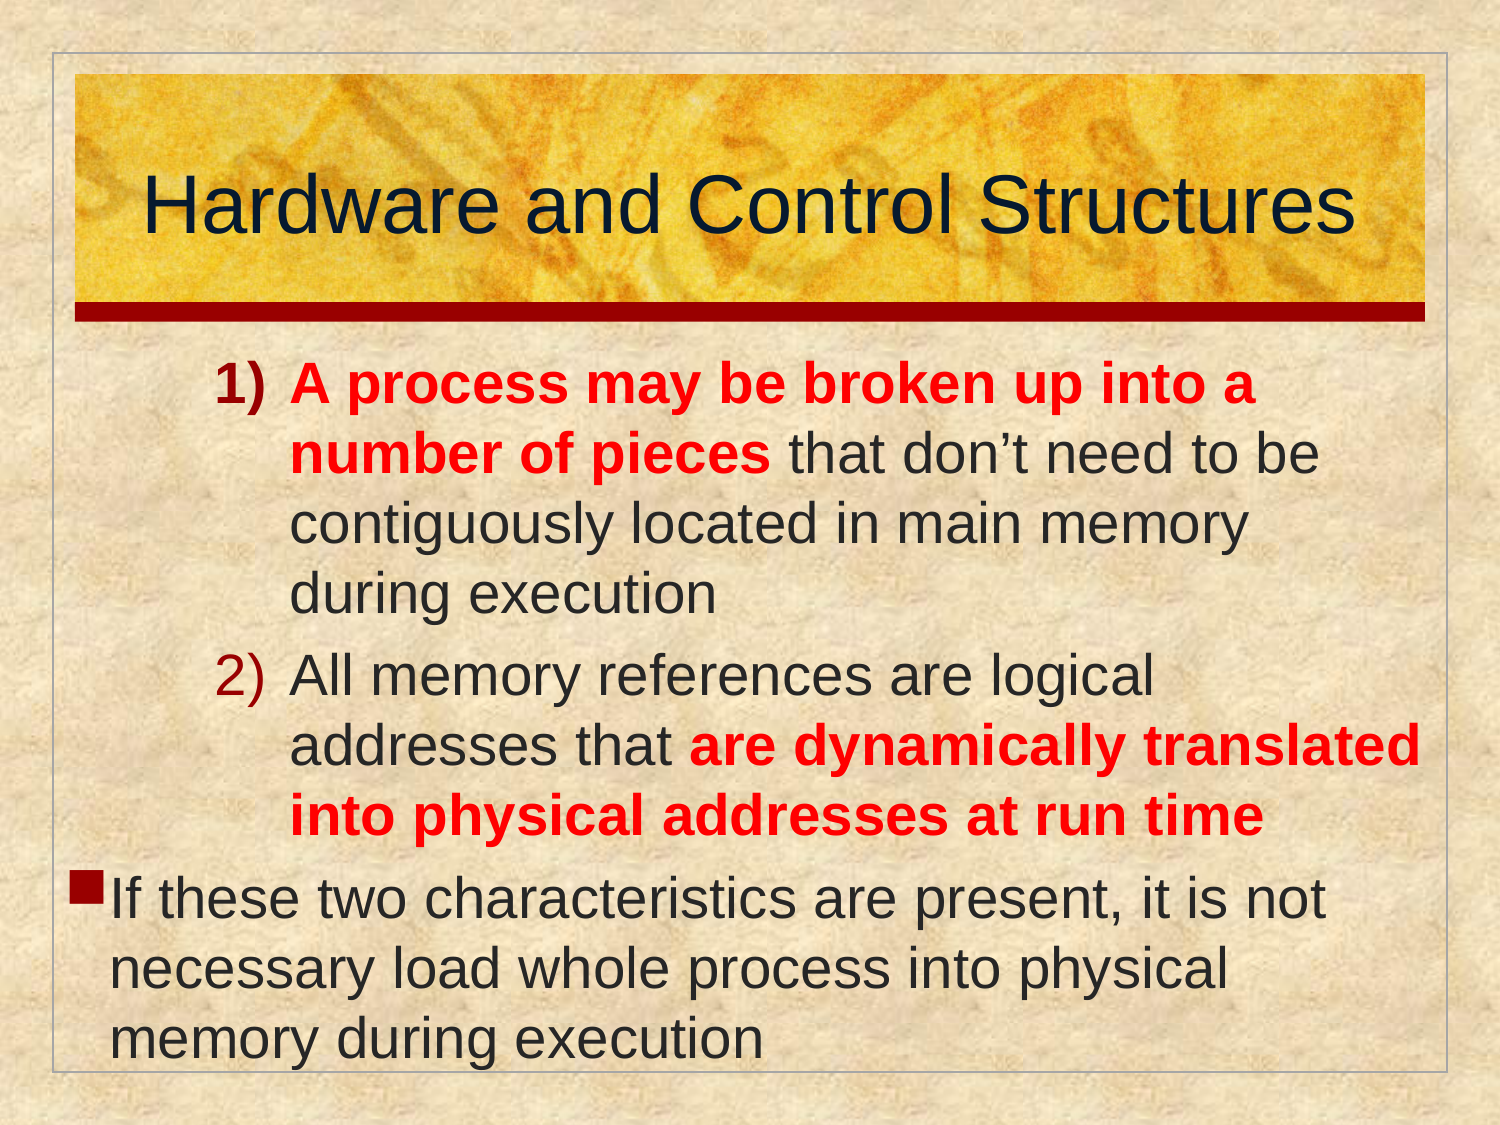

Hardware and Control Structures
A process may be broken up into a number of pieces that don’t need to be contiguously located in main memory during execution
All memory references are logical addresses that are dynamically translated into physical addresses at run time
If these two characteristics are present, it is not necessary load whole process into physical memory during execution